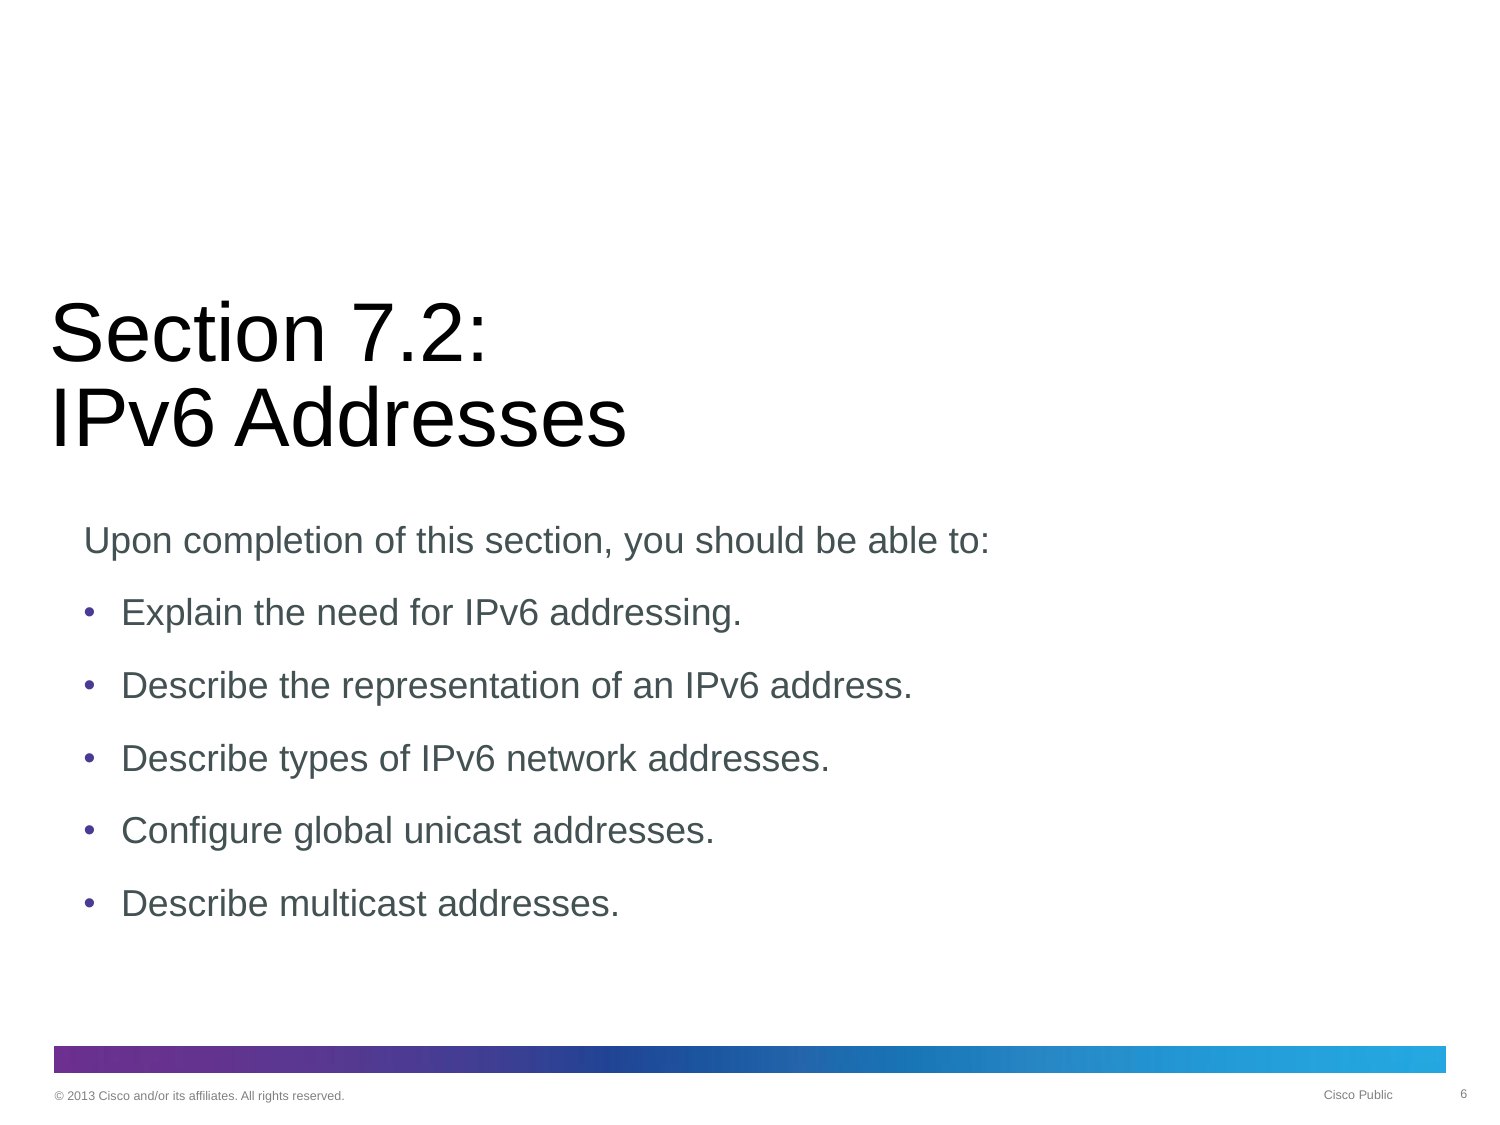

# Section 7.2: IPv6 Addresses
Upon completion of this section, you should be able to:
Explain the need for IPv6 addressing.
Describe the representation of an IPv6 address.
Describe types of IPv6 network addresses.
Configure global unicast addresses.
Describe multicast addresses.